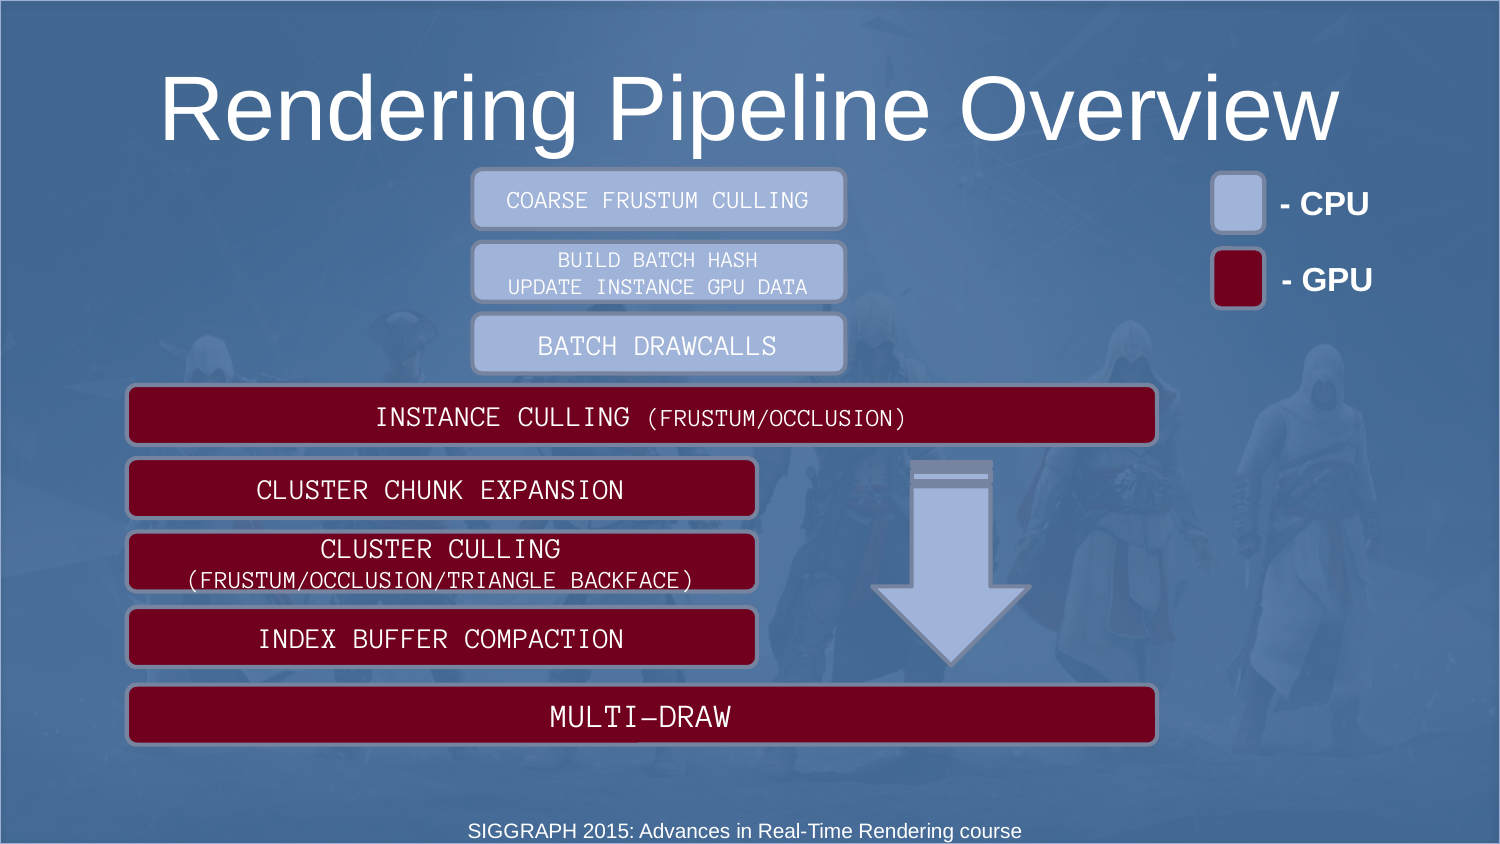

# Rendering Pipeline Overview
COARSE FRUSTUM CULLING

- CPU

BUILD BATCH HASH
UPDATE INSTANCE GPU DATA

- GPU
BATCH DRAWCALLS
INSTANCE CULLING (FRUSTUM/OCCLUSION)
CLUSTER CHUNK EXPANSION

CLUSTER CULLING (FRUSTUM/OCCLUSION/TRIANGLE BACKFACE)
INDEX BUFFER COMPACTION
MULTI-DRAW

SIGGRAPH 2015: Advances in Real-Time Rendering course